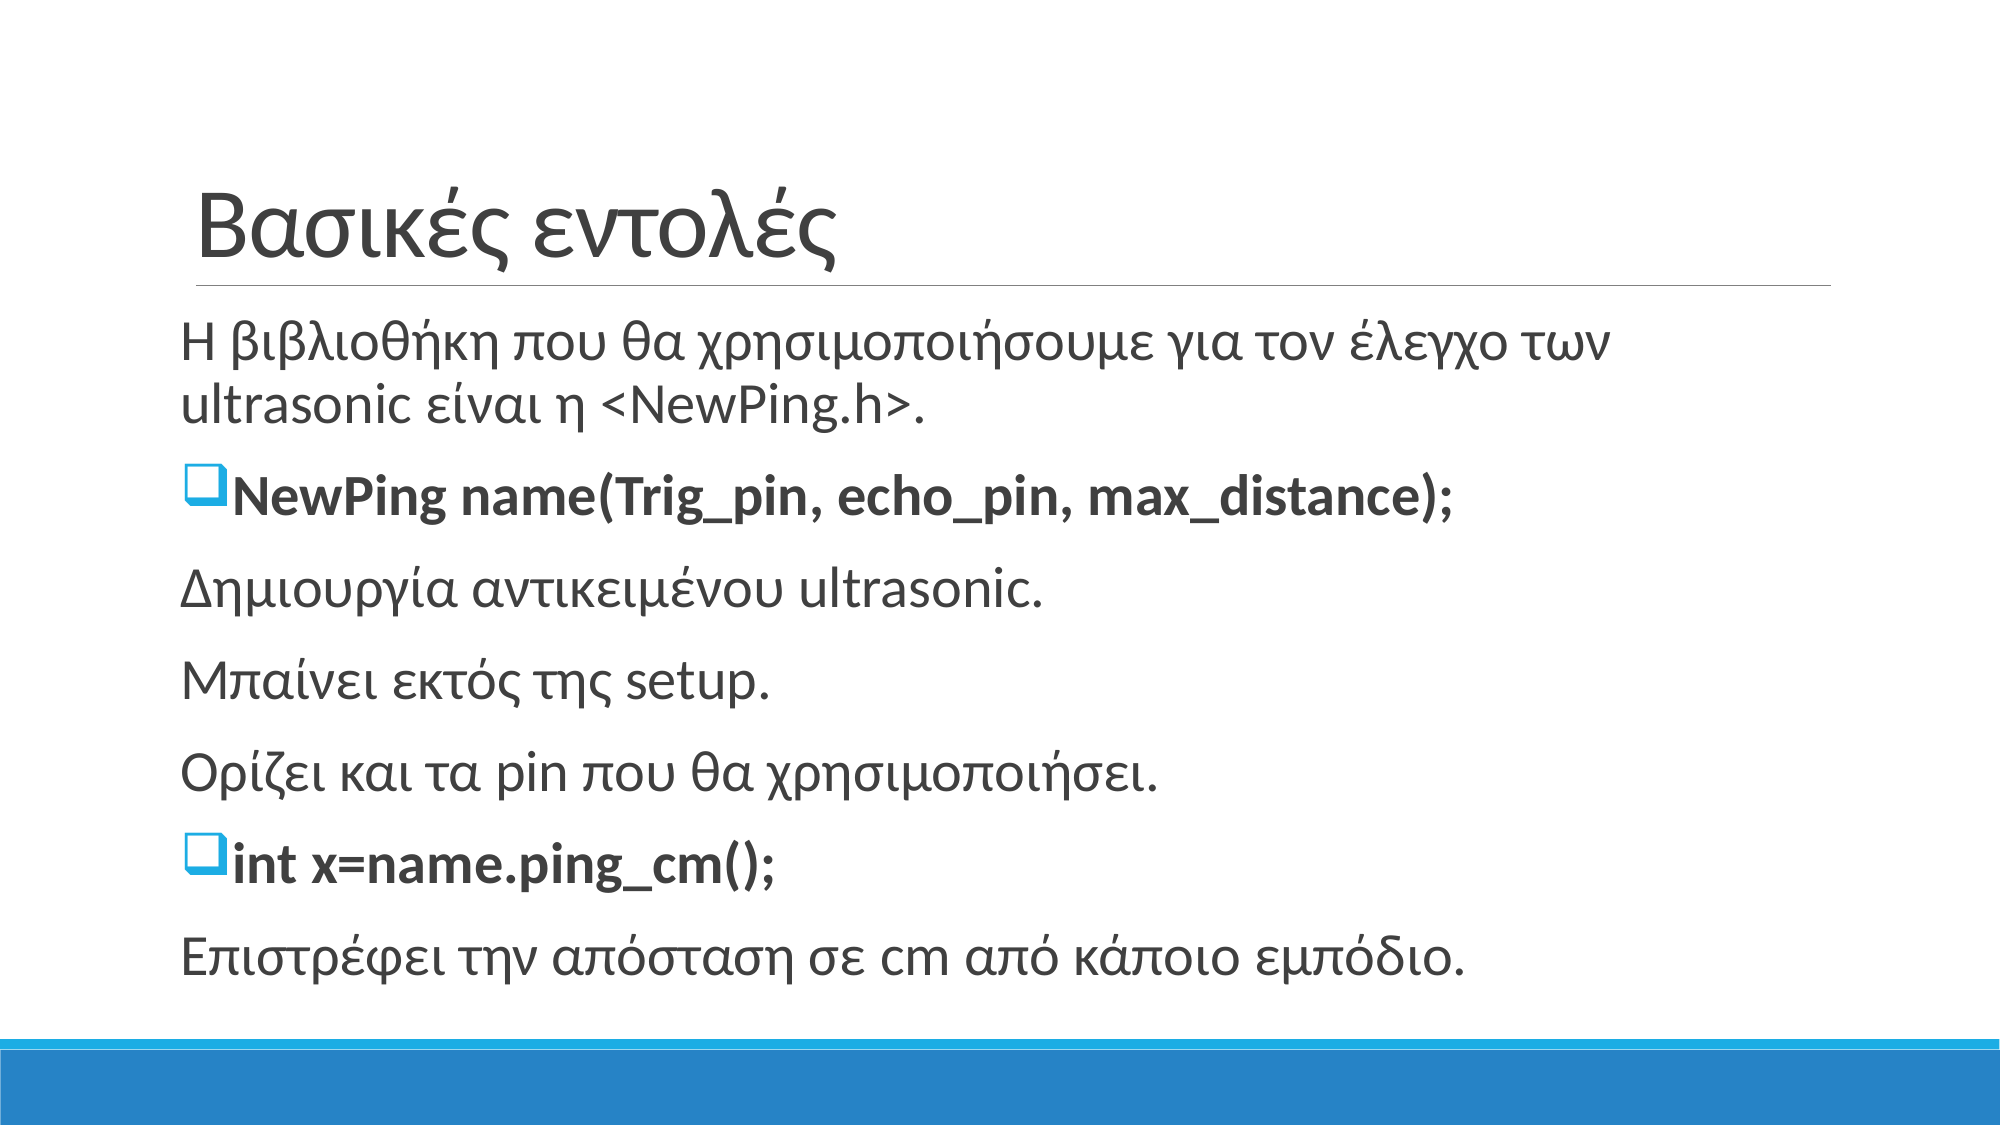

# Βασικές εντολές
Η βιβλιοθήκη που θα χρησιμοποιήσουμε για τον έλεγχο των ultrasonic είναι η <NewPing.h>.
NewPing name(Trig_pin, echo_pin, max_distance);
Δημιουργία αντικειμένου ultrasonic.
Μπαίνει εκτός της setup.
Ορίζει και τα pin που θα χρησιμοποιήσει.
int x=name.ping_cm();
Επιστρέφει την απόσταση σε cm από κάποιο εμπόδιο.